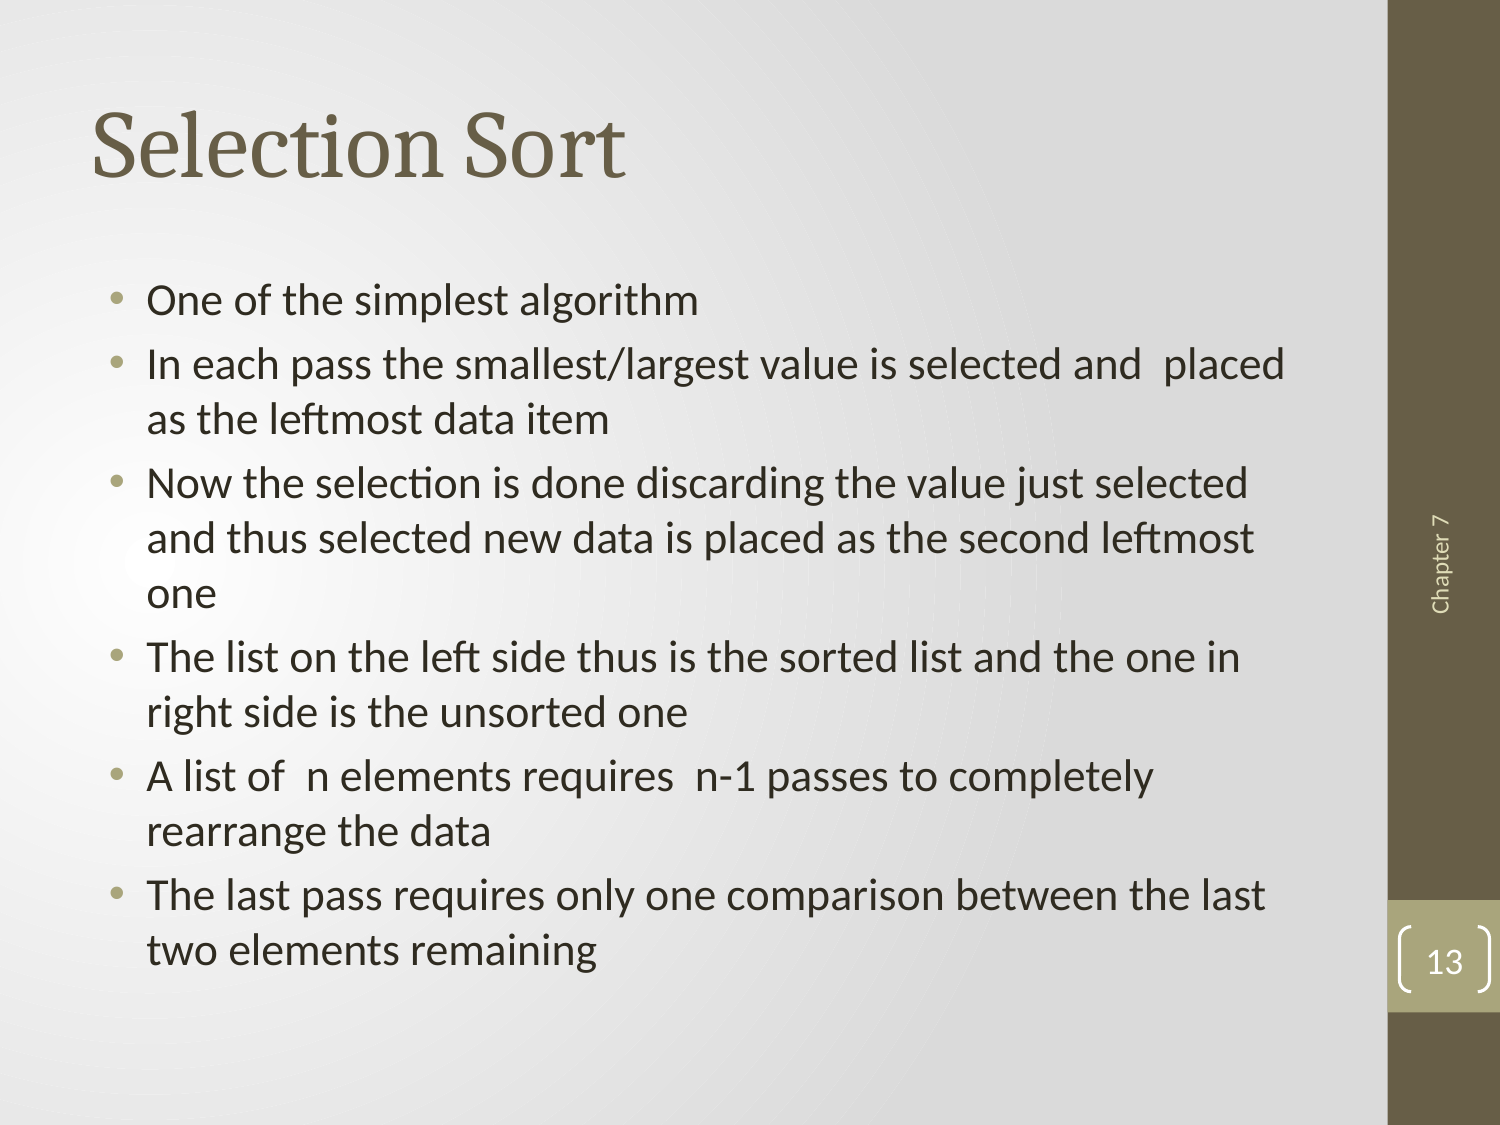

# Selection Sort
One of the simplest algorithm
In each pass the smallest/largest value is selected and  placed as the leftmost data item
Now the selection is done discarding the value just selected and thus selected new data is placed as the second leftmost one
The list on the left side thus is the sorted list and the one in right side is the unsorted one
A list of  n elements requires  n-1 passes to completely rearrange the data
The last pass requires only one comparison between the last two elements remaining

Chapter 7
13